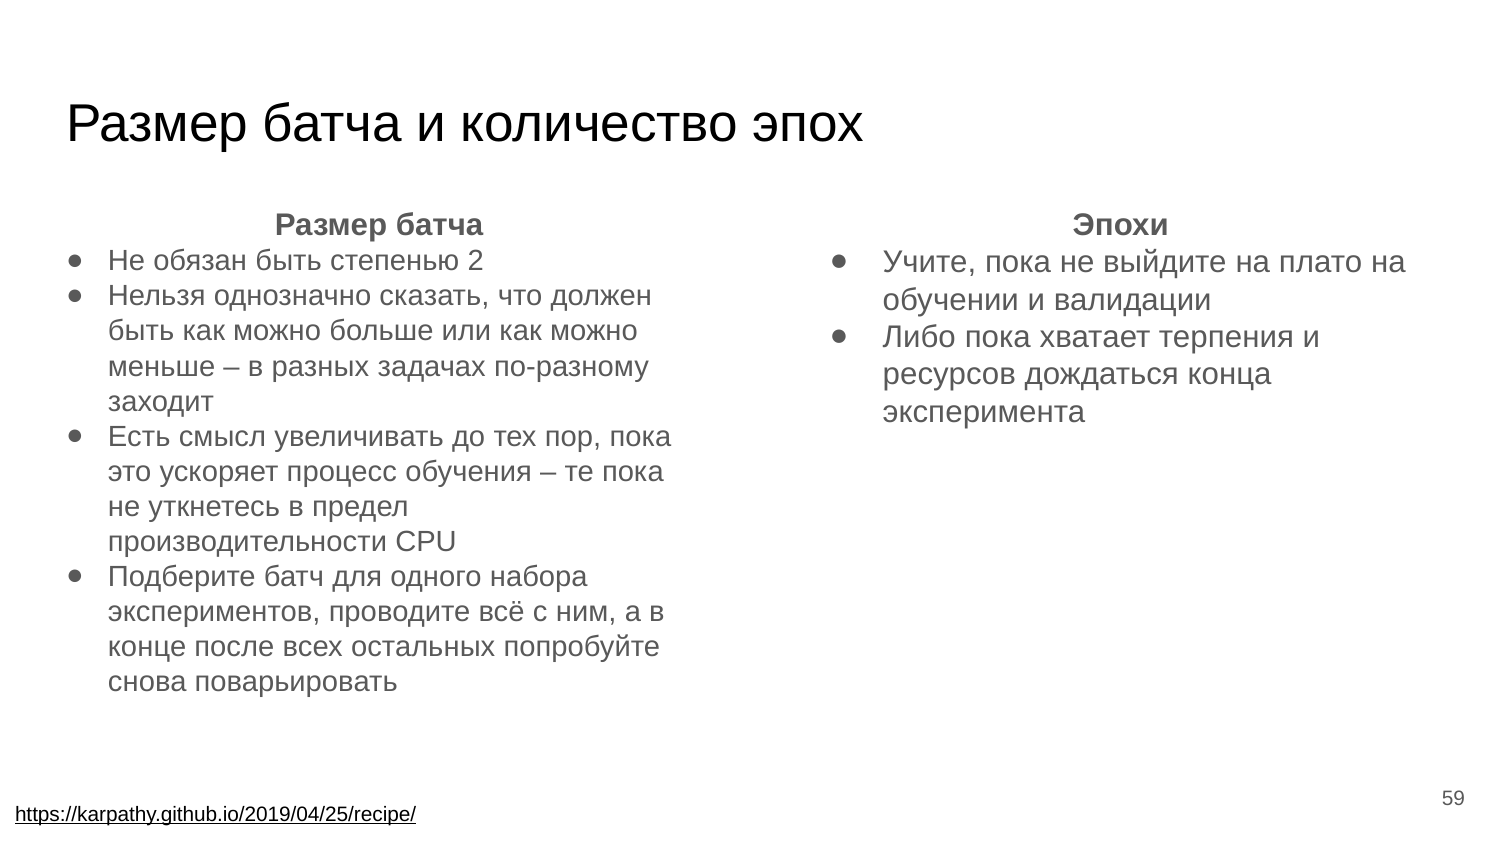

# Размер батча и количество эпох
Размер батча
Не обязан быть степенью 2
Нельзя однозначно сказать, что должен быть как можно больше или как можно меньше – в разных задачах по-разному заходит
Есть смысл увеличивать до тех пор, пока это ускоряет процесс обучения – те пока не уткнетесь в предел производительности CPU
Подберите батч для одного набора экспериментов, проводите всё с ним, а в конце после всех остальных попробуйте снова поварьировать
Эпохи
Учите, пока не выйдите на плато на обучении и валидации
Либо пока хватает терпения и ресурсов дождаться конца эксперимента

59
https://karpathy.github.io/2019/04/25/recipe/